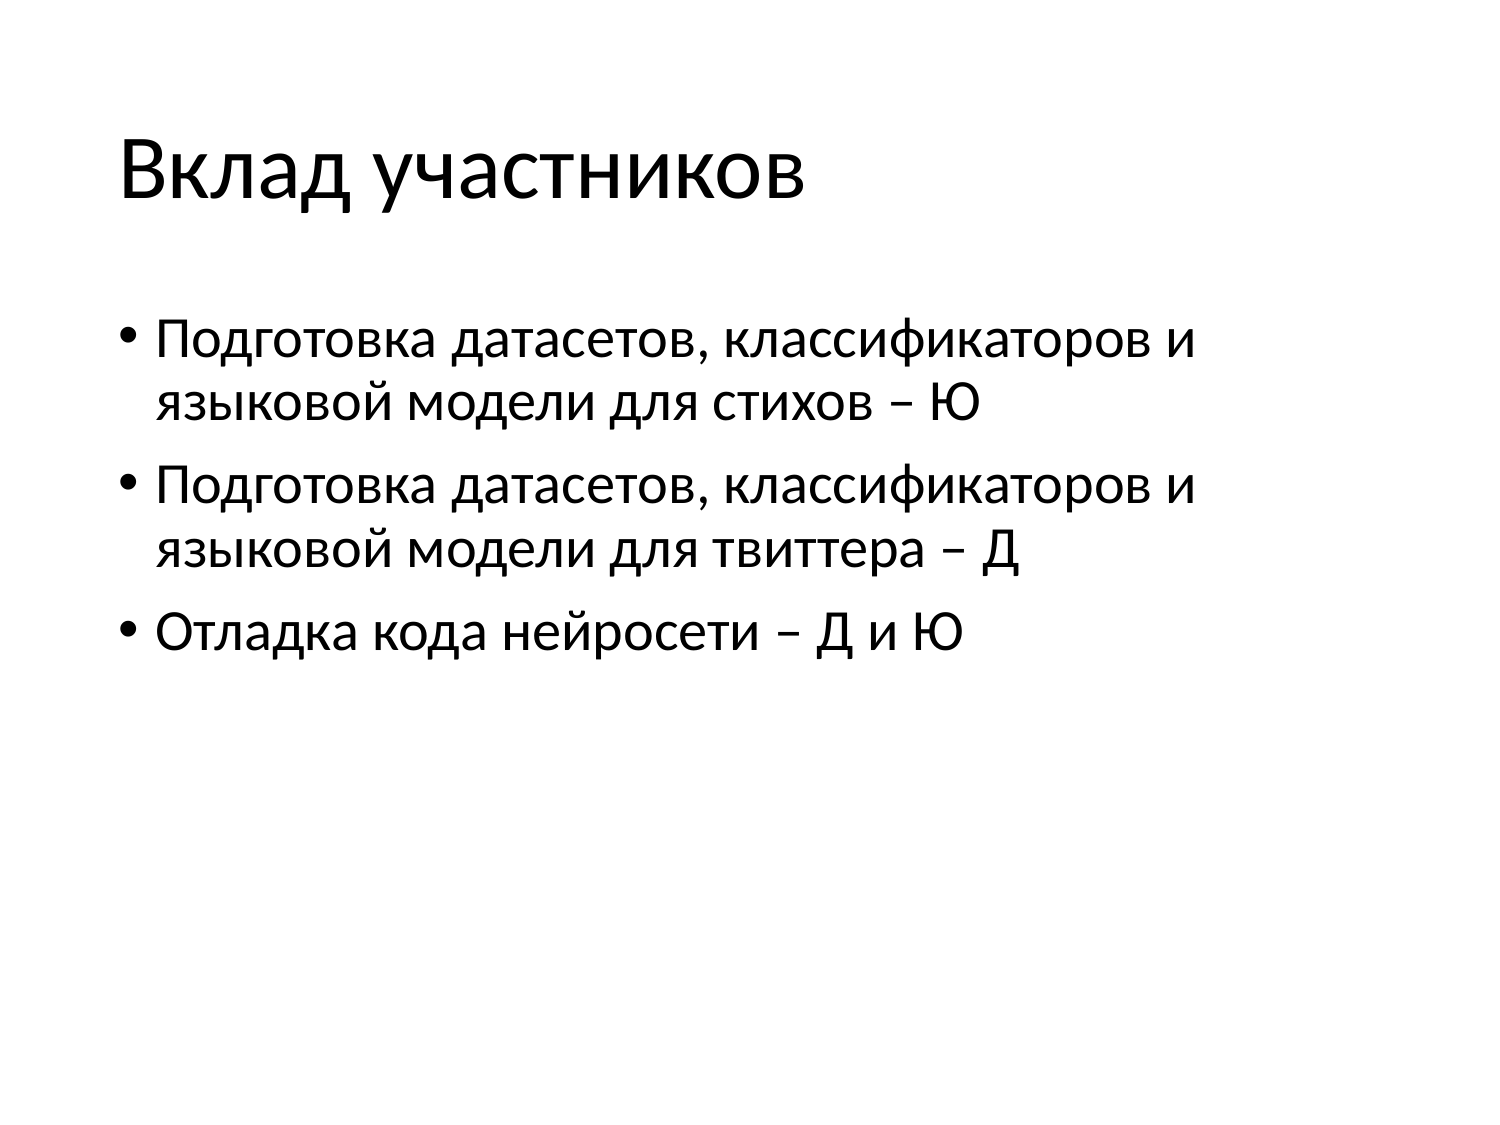

# Вклад участников
Подготовка датасетов, классификаторов и языковой модели для стихов – Ю
Подготовка датасетов, классификаторов и языковой модели для твиттера – Д
Отладка кода нейросети – Д и Ю